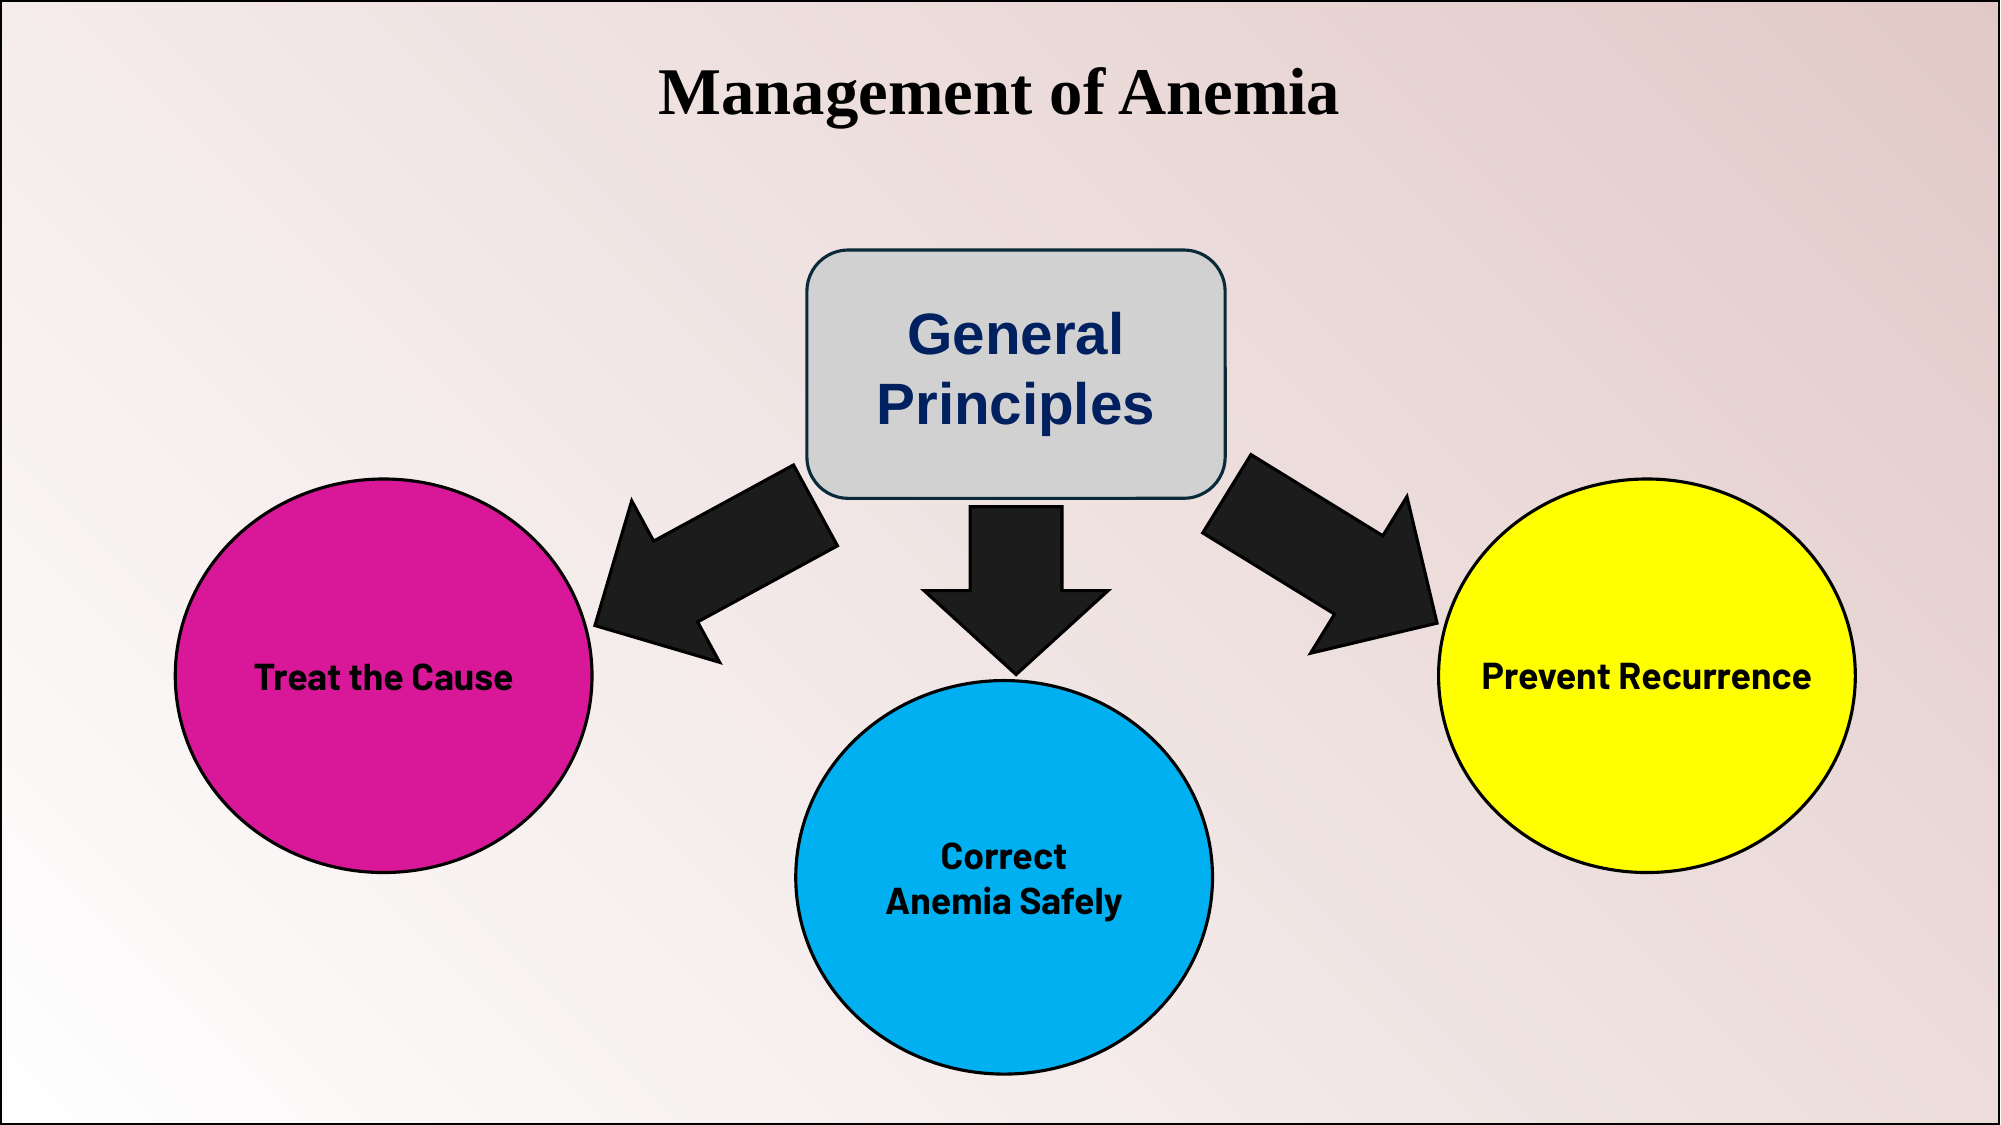

Management of Anemia

General
Principles

Prevent Recurrence
Treat the Cause

Correct Anemia Safely